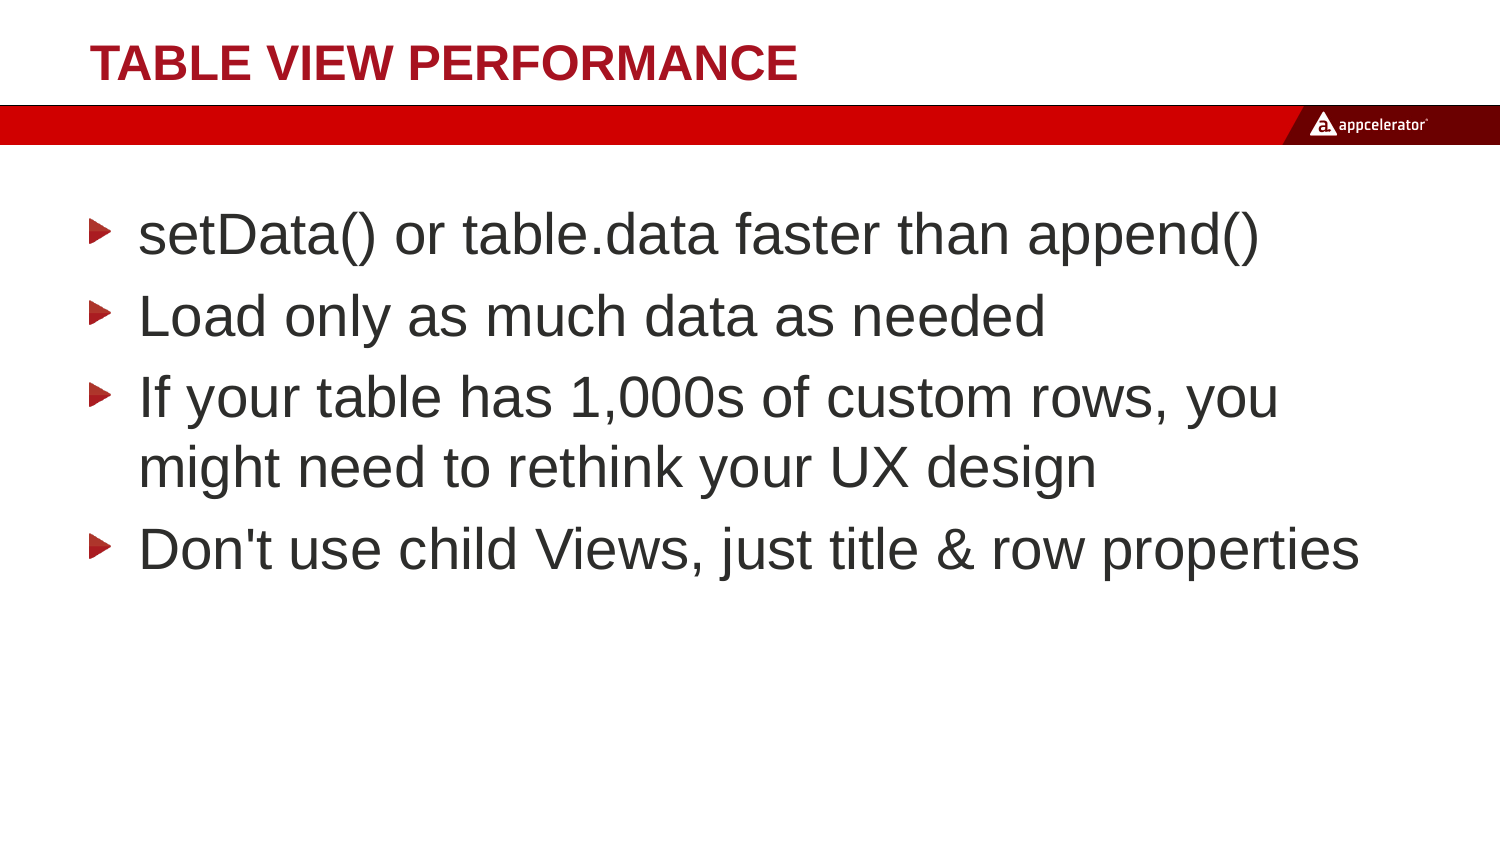

# Table View Performance
setData() or table.data faster than append()
Load only as much data as needed
If your table has 1,000s of custom rows, you might need to rethink your UX design
Don't use child Views, just title & row properties